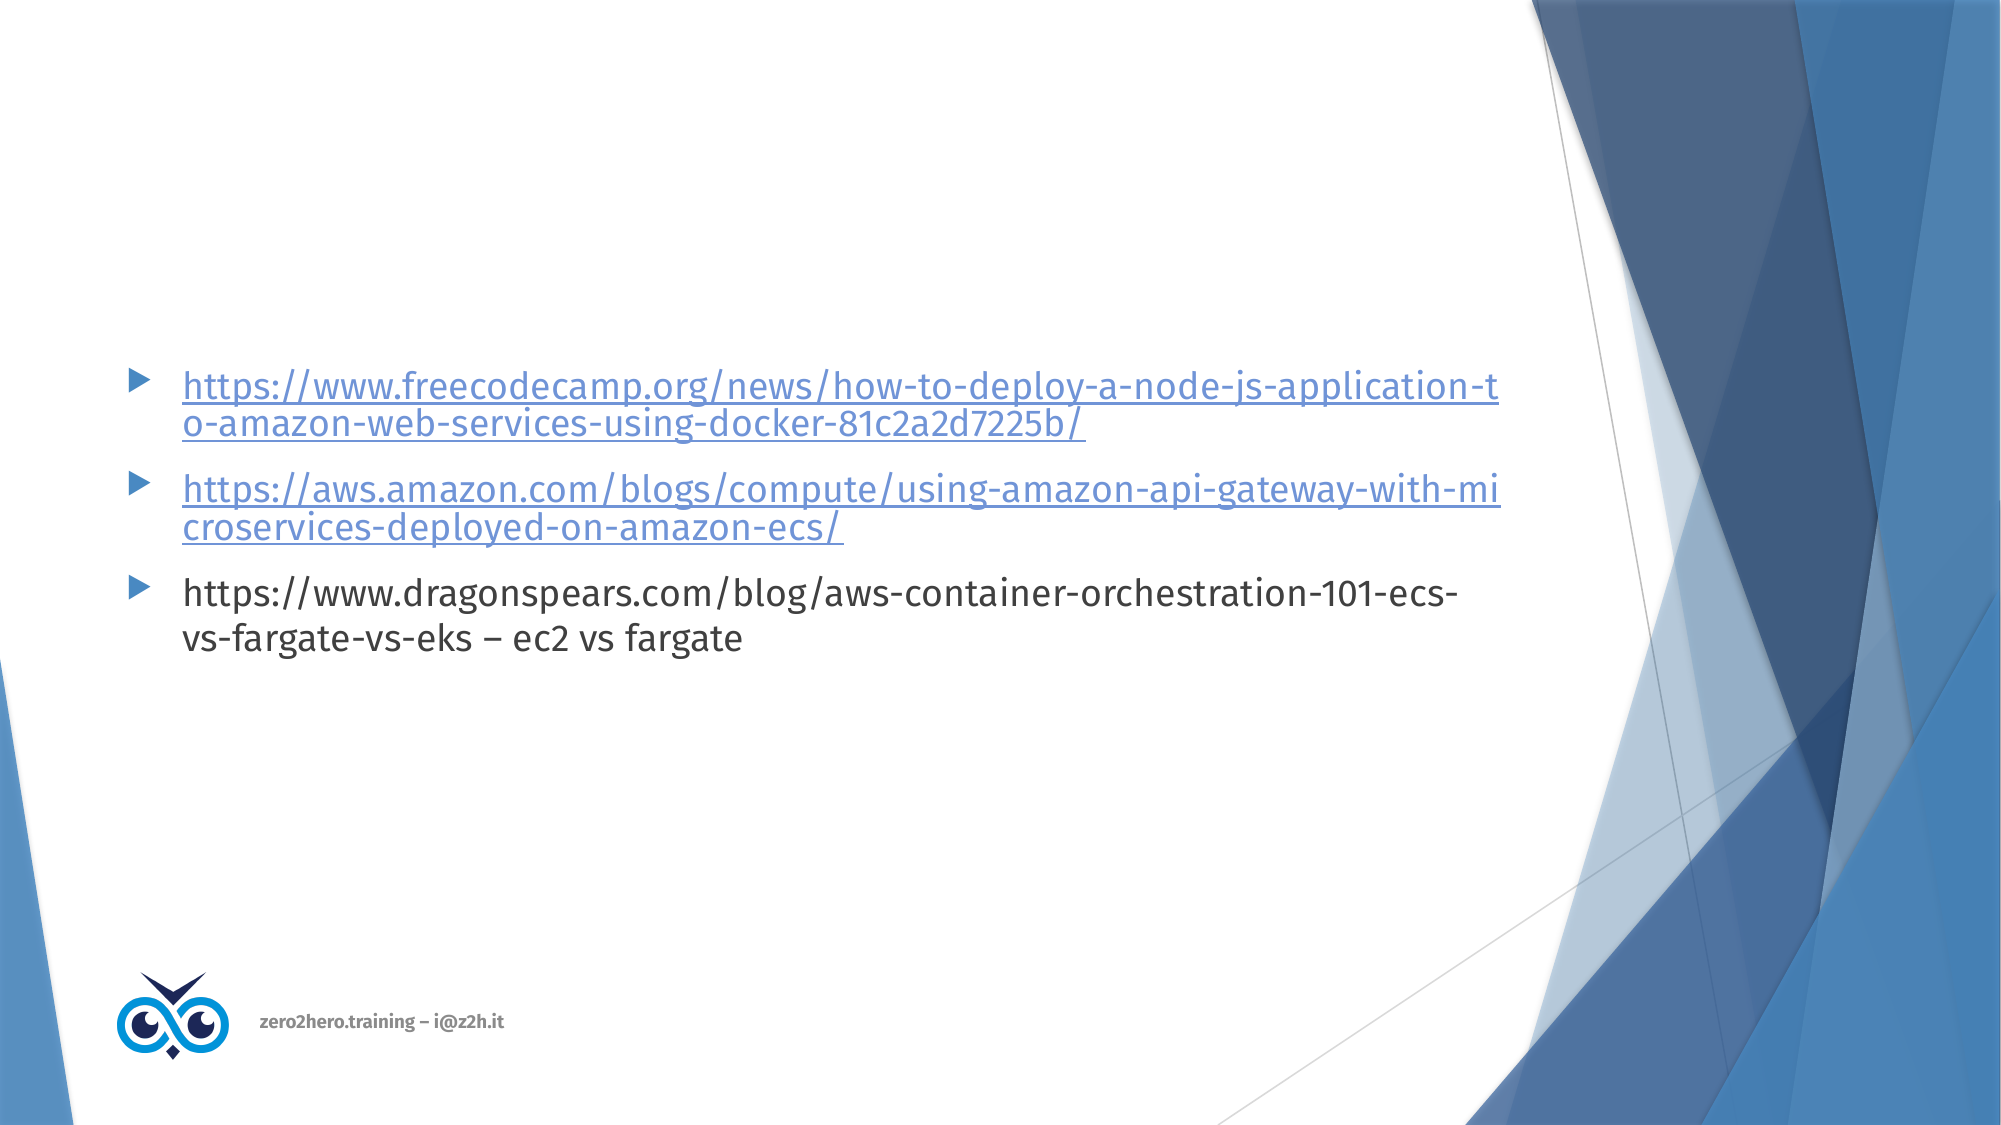

#
https://www.freecodecamp.org/news/how-to-deploy-a-node-js-application-to-amazon-web-services-using-docker-81c2a2d7225b/
https://aws.amazon.com/blogs/compute/using-amazon-api-gateway-with-microservices-deployed-on-amazon-ecs/
https://www.dragonspears.com/blog/aws-container-orchestration-101-ecs-vs-fargate-vs-eks – ec2 vs fargate
zero2hero.training – i@z2h.it